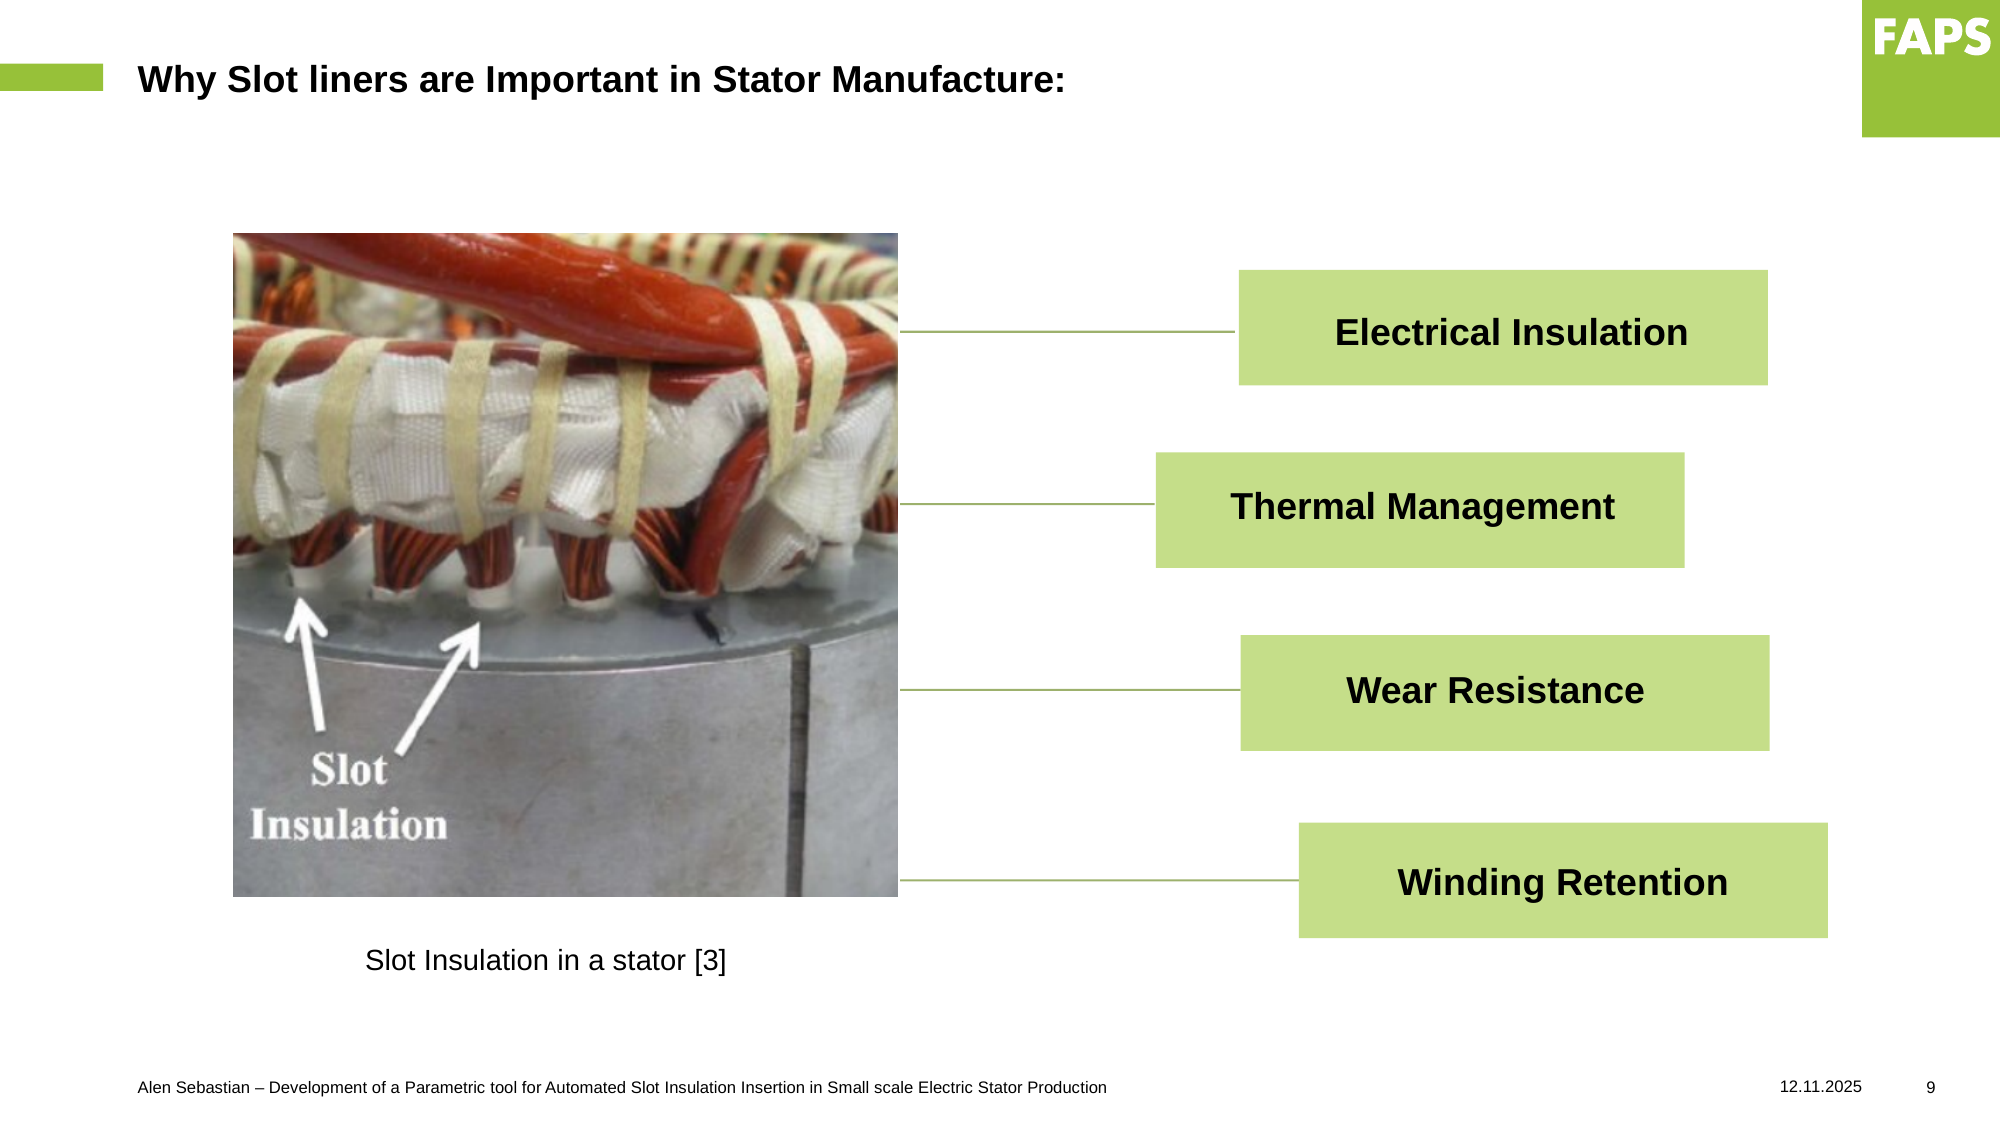

# Why Slot liners are Important in Stator Manufacture:

Electrical Insulation

Thermal Management

Wear Resistance
Winding Retention

 Slot Insulation in a stator [3]
12.11.2025

Alen Sebastian – Development of a Parametric tool for Automated Slot Insulation Insertion in Small scale Electric Stator Production

9